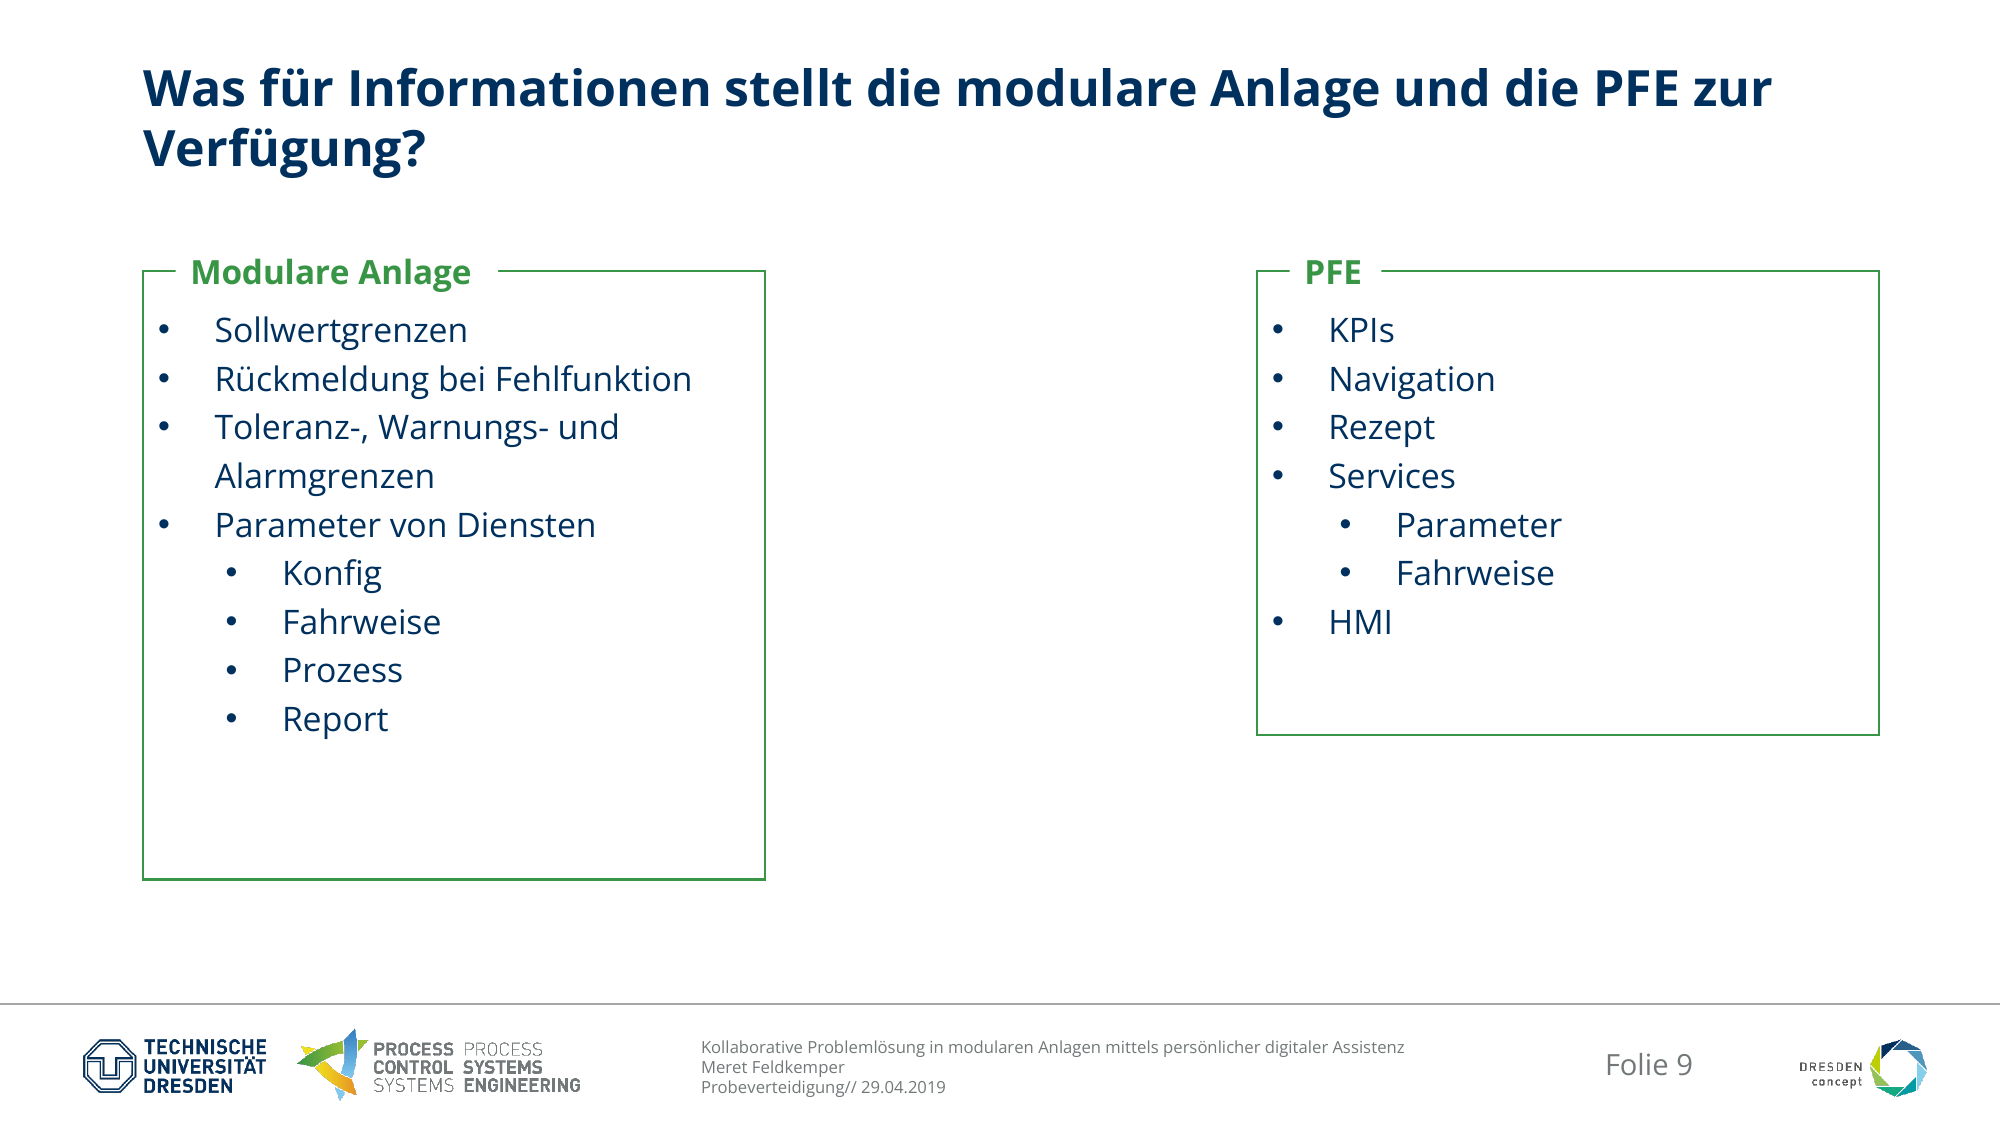

# Was für Informationen stellt die modulare Anlage und die PFE zur Verfügung?
Modulare Anlage
Sollwertgrenzen
Rückmeldung bei Fehlfunktion
Toleranz-, Warnungs- und Alarmgrenzen
Parameter von Diensten
Konfig
Fahrweise
Prozess
Report
PFE
KPIs
Navigation
Rezept
Services
Parameter
Fahrweise
HMI